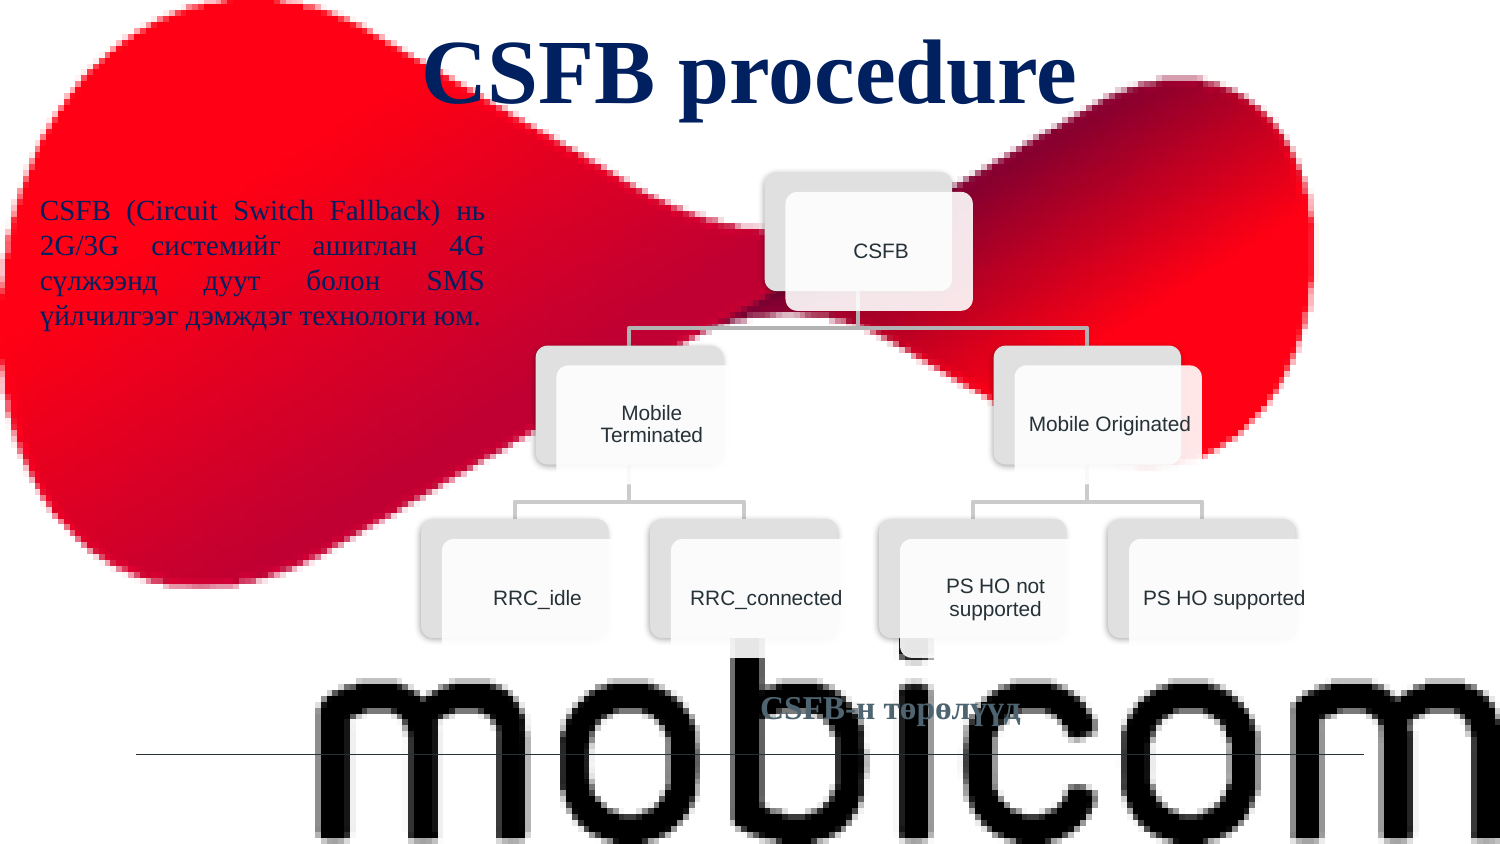

# CSFB procedure
CSFB
Mobile Terminated
RRC_idle
RRC_connected
Mobile Originated
PS HO not supported
PS HO supported
CSFB (Circuit Switch Fallback) нь 2G/3G системийг ашиглан 4G сүлжээнд дуут болон SMS үйлчилгээг дэмждэг технологи юм.
CSFB-н төрөлүүд